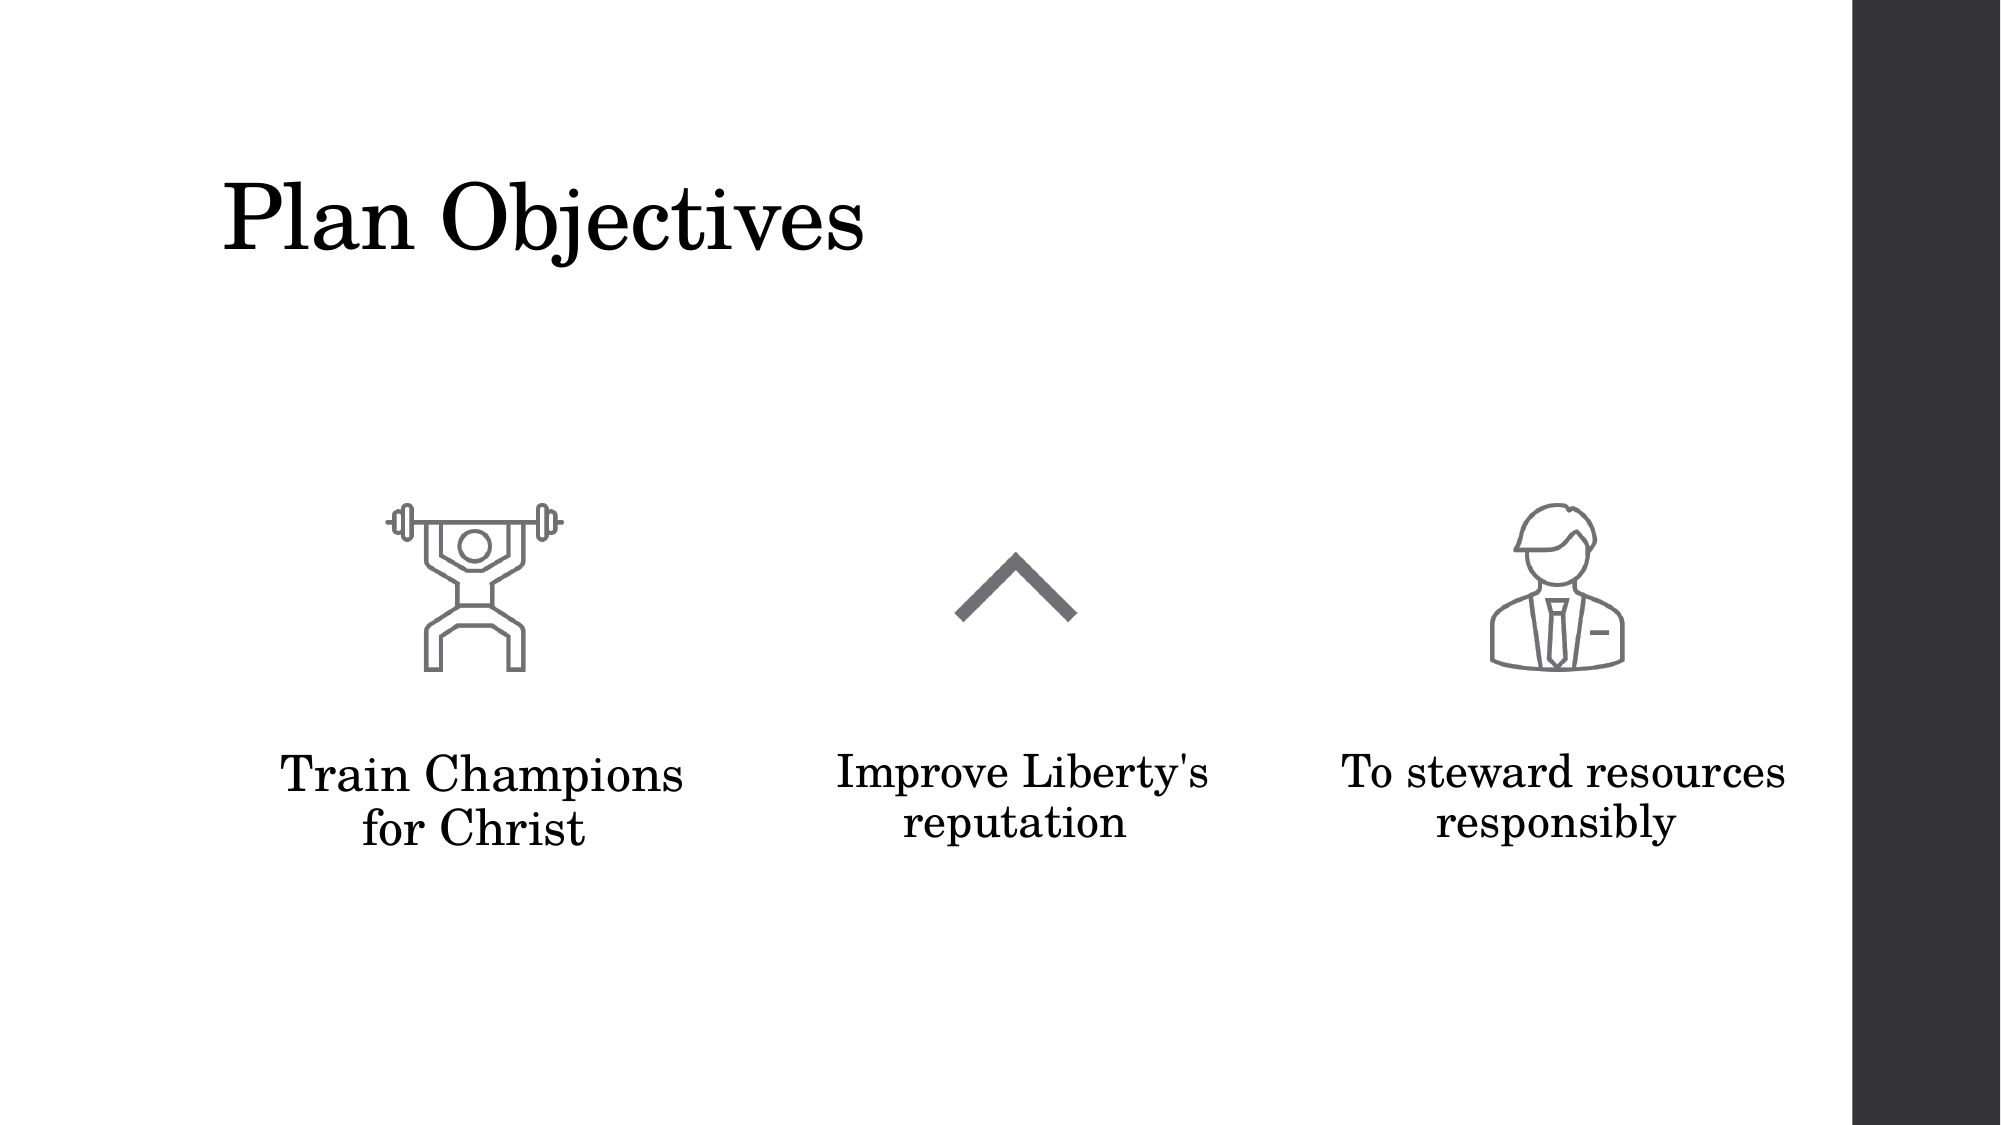

# Plan Objectives
 Train Champions for Christ
 Improve Liberty's reputation
 To steward resources responsibly